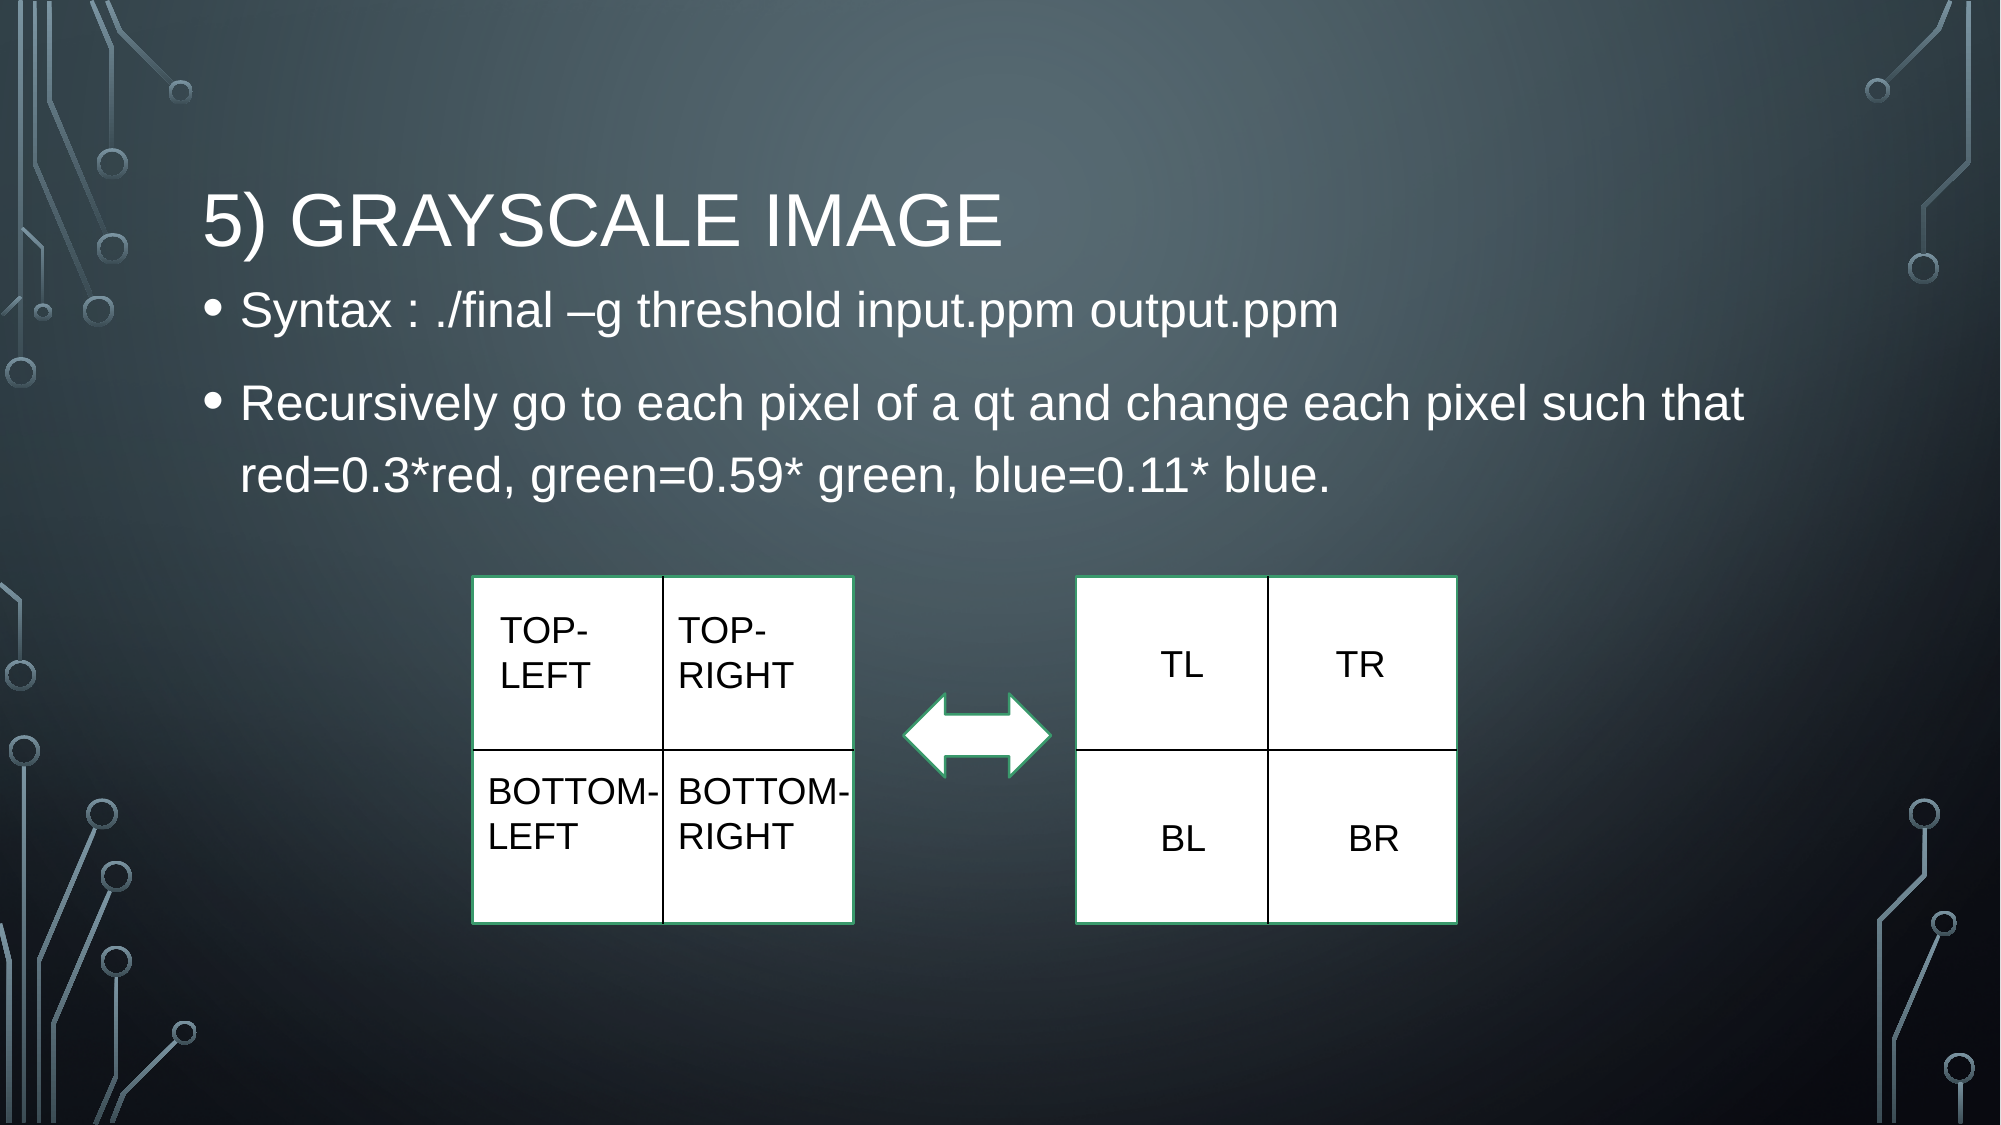

# 5) GRAYSCALE ImaGE
Syntax : ./final –g threshold input.ppm output.ppm
Recursively go to each pixel of a qt and change each pixel such that red=0.3*red, green=0.59* green, blue=0.11* blue.

TOP-LEFT
TOP-RIGHT
TL
TR

BOTTOM-LEFT
BOTTOM-RIGHT
BL
BR